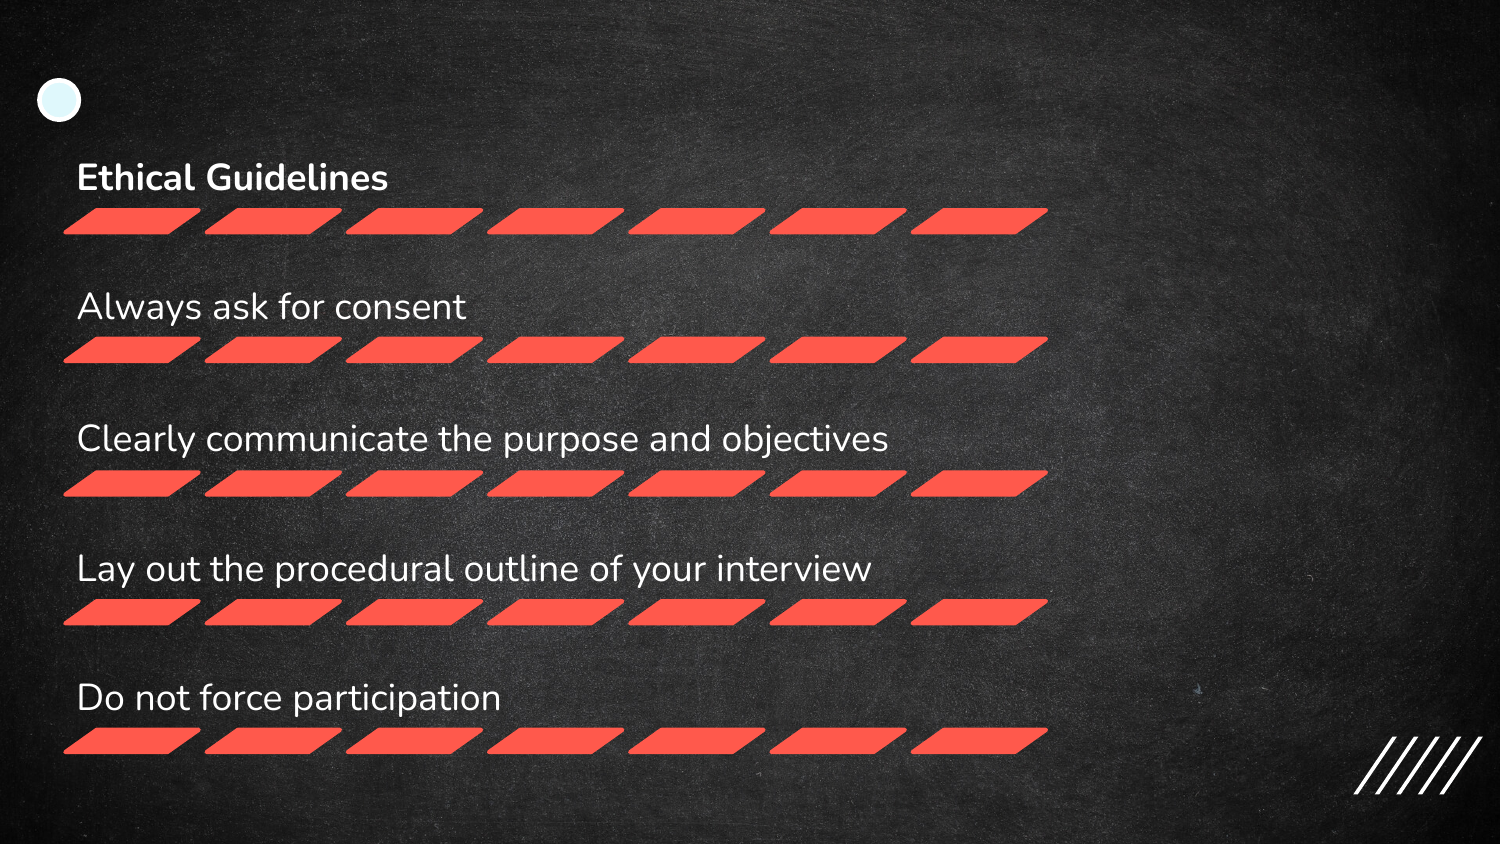

Ethical Guidelines
Always ask for consent
Clearly communicate the purpose and objectives
Lay out the procedural outline of your interview
Do not force participation